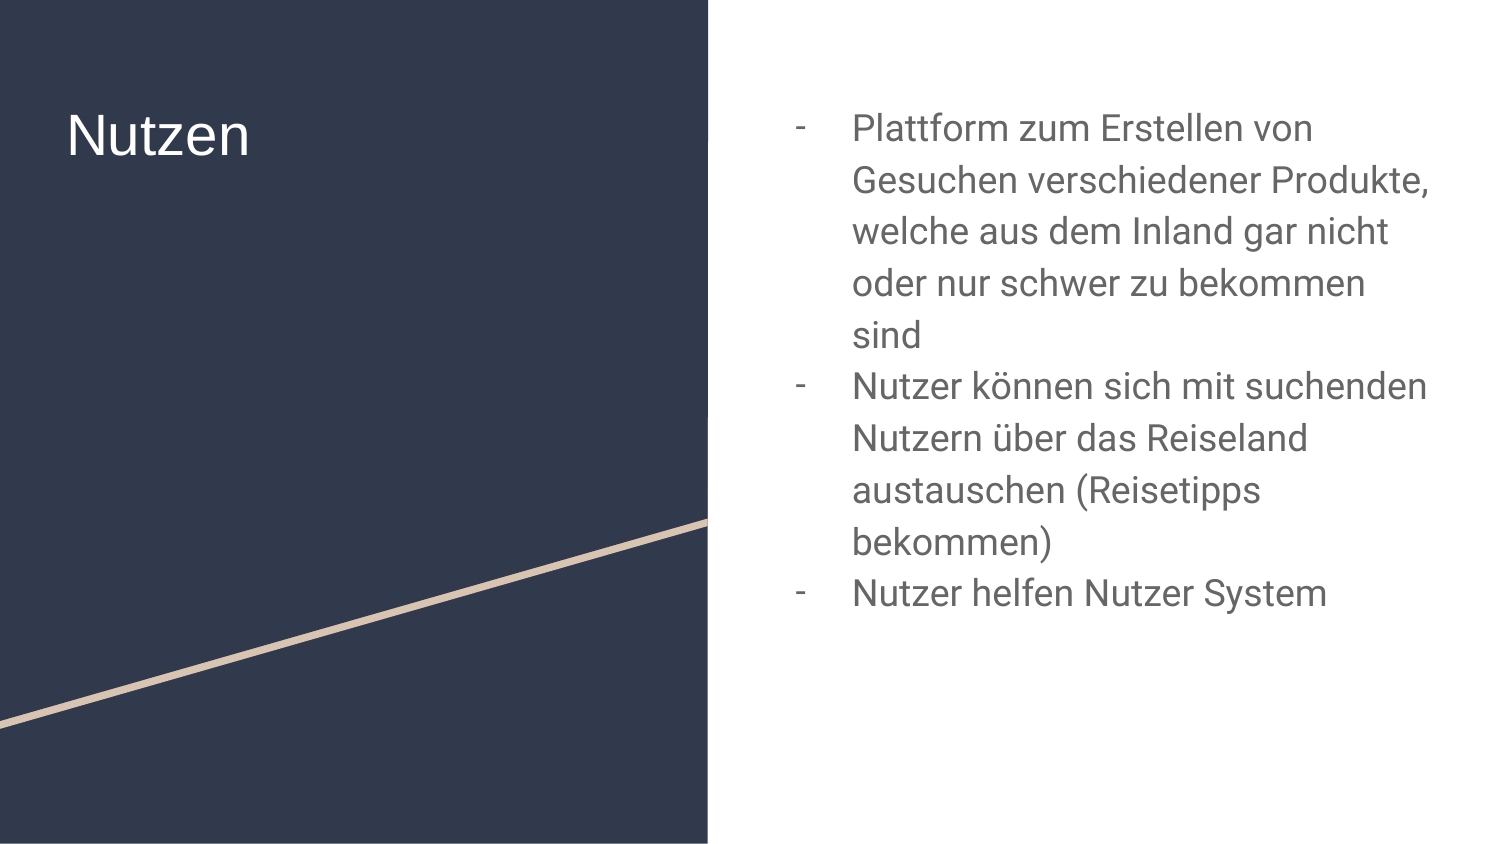

# Nutzen
Plattform zum Erstellen von Gesuchen verschiedener Produkte, welche aus dem Inland gar nicht oder nur schwer zu bekommen sind
Nutzer können sich mit suchenden Nutzern über das Reiseland austauschen (Reisetipps bekommen)
Nutzer helfen Nutzer System